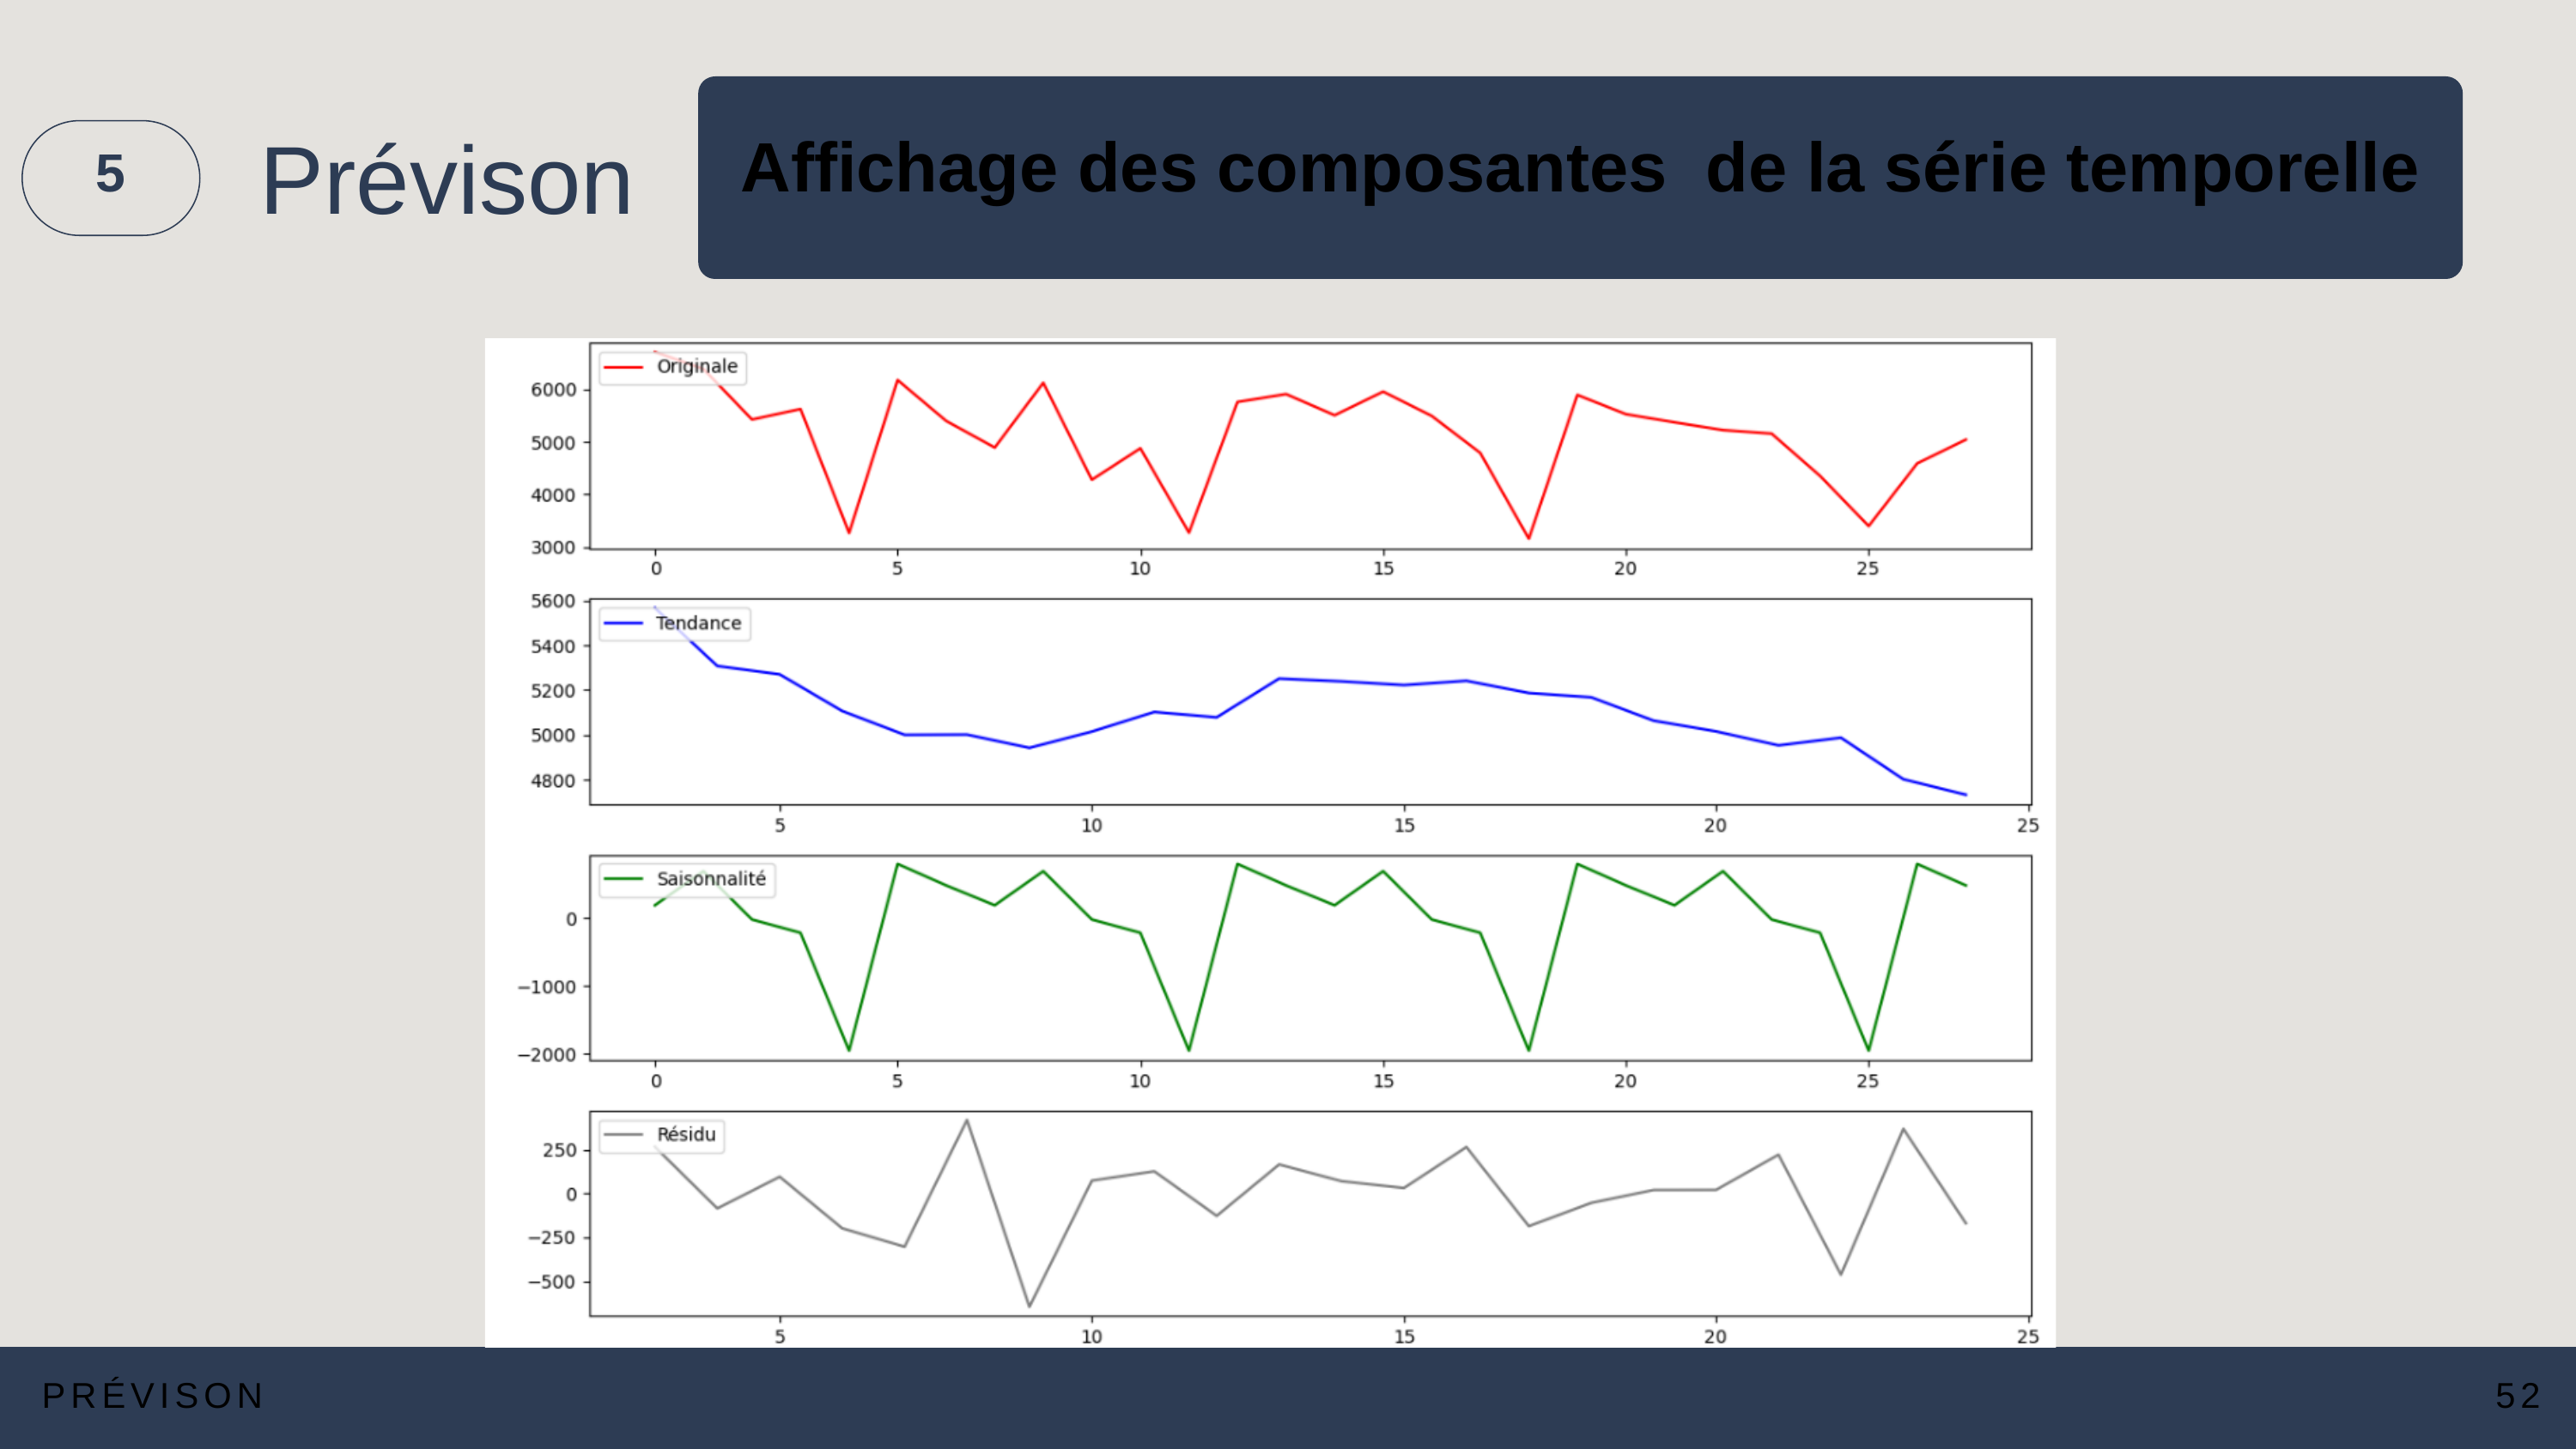

Affichage des composantes  de la série temporelle

5
Prévison

PRÉVISON
52